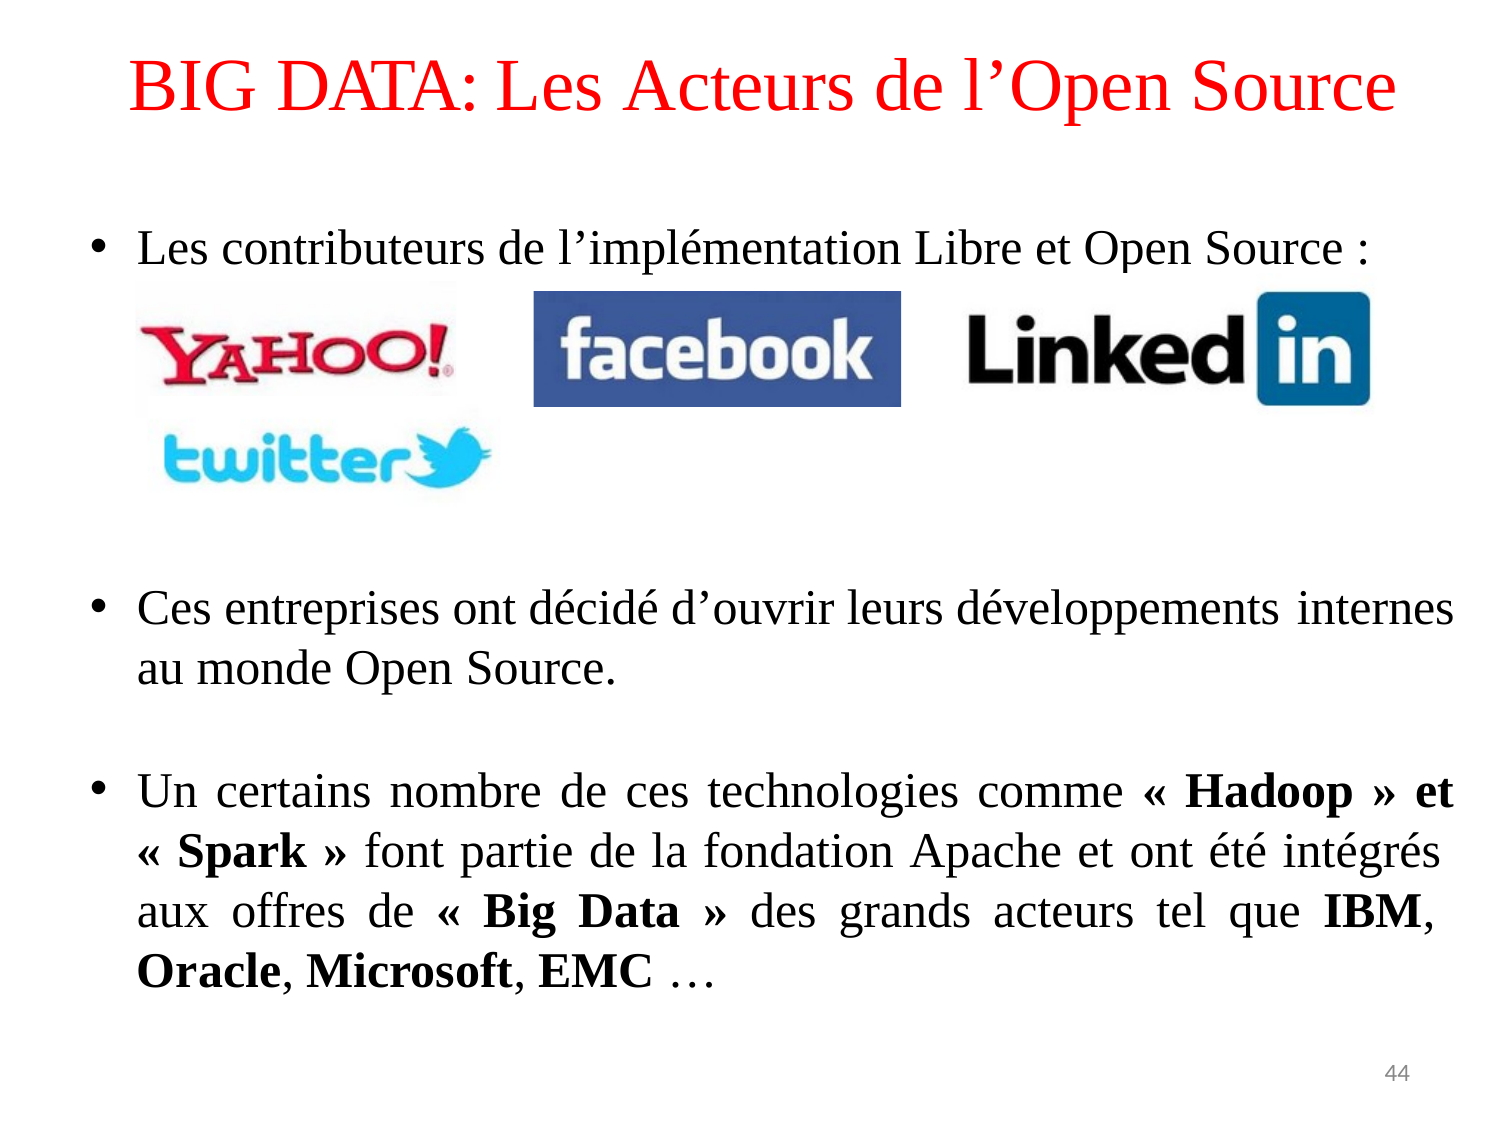

# BIG DATA: Les Acteurs de l’Open Source
Les contributeurs de l’implémentation Libre et Open Source :

Ces entreprises ont décidé d’ouvrir leurs développements internes
au monde Open Source.

Un certains nombre de ces technologies comme « Hadoop » et
« Spark » font partie de la fondation Apache et ont été intégrés  aux offres de « Big Data » des grands acteurs tel que IBM,  Oracle, Microsoft, EMC …
44